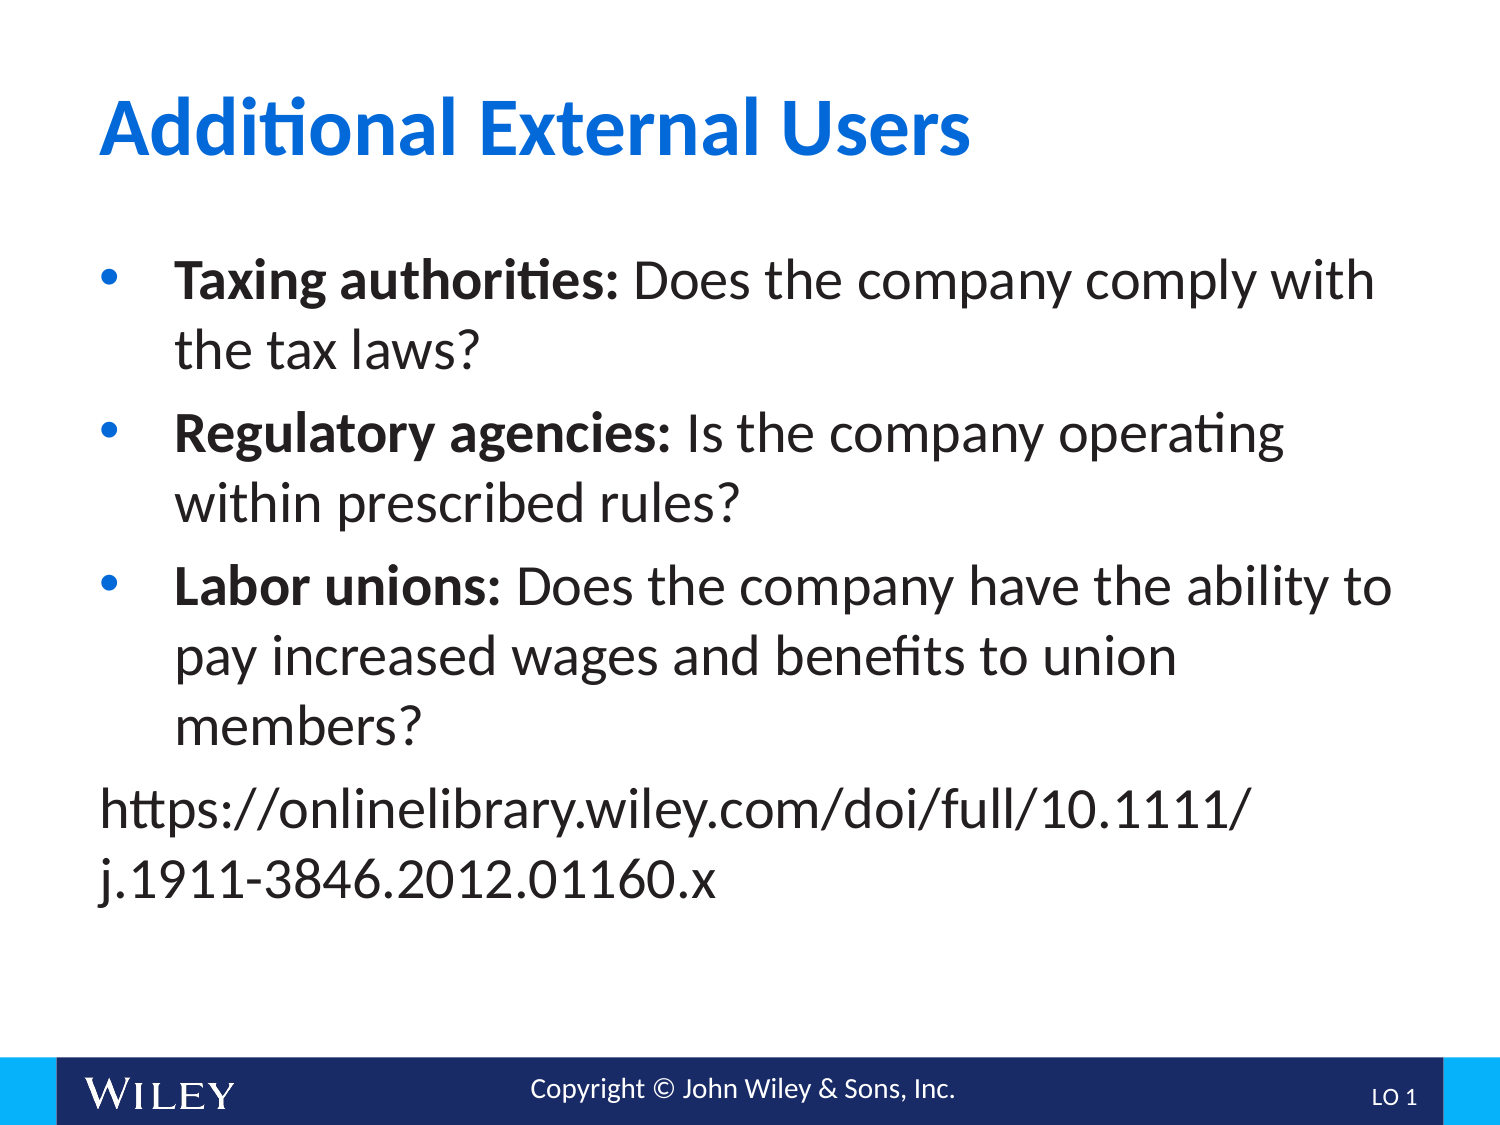

# Additional External Users
Taxing authorities: Does the company comply with the tax laws?
Regulatory agencies: Is the company operating within prescribed rules?
Labor unions: Does the company have the ability to pay increased wages and benefits to union members?
https://onlinelibrary.wiley.com/doi/full/10.1111/j.1911-3846.2012.01160.x
L O 1